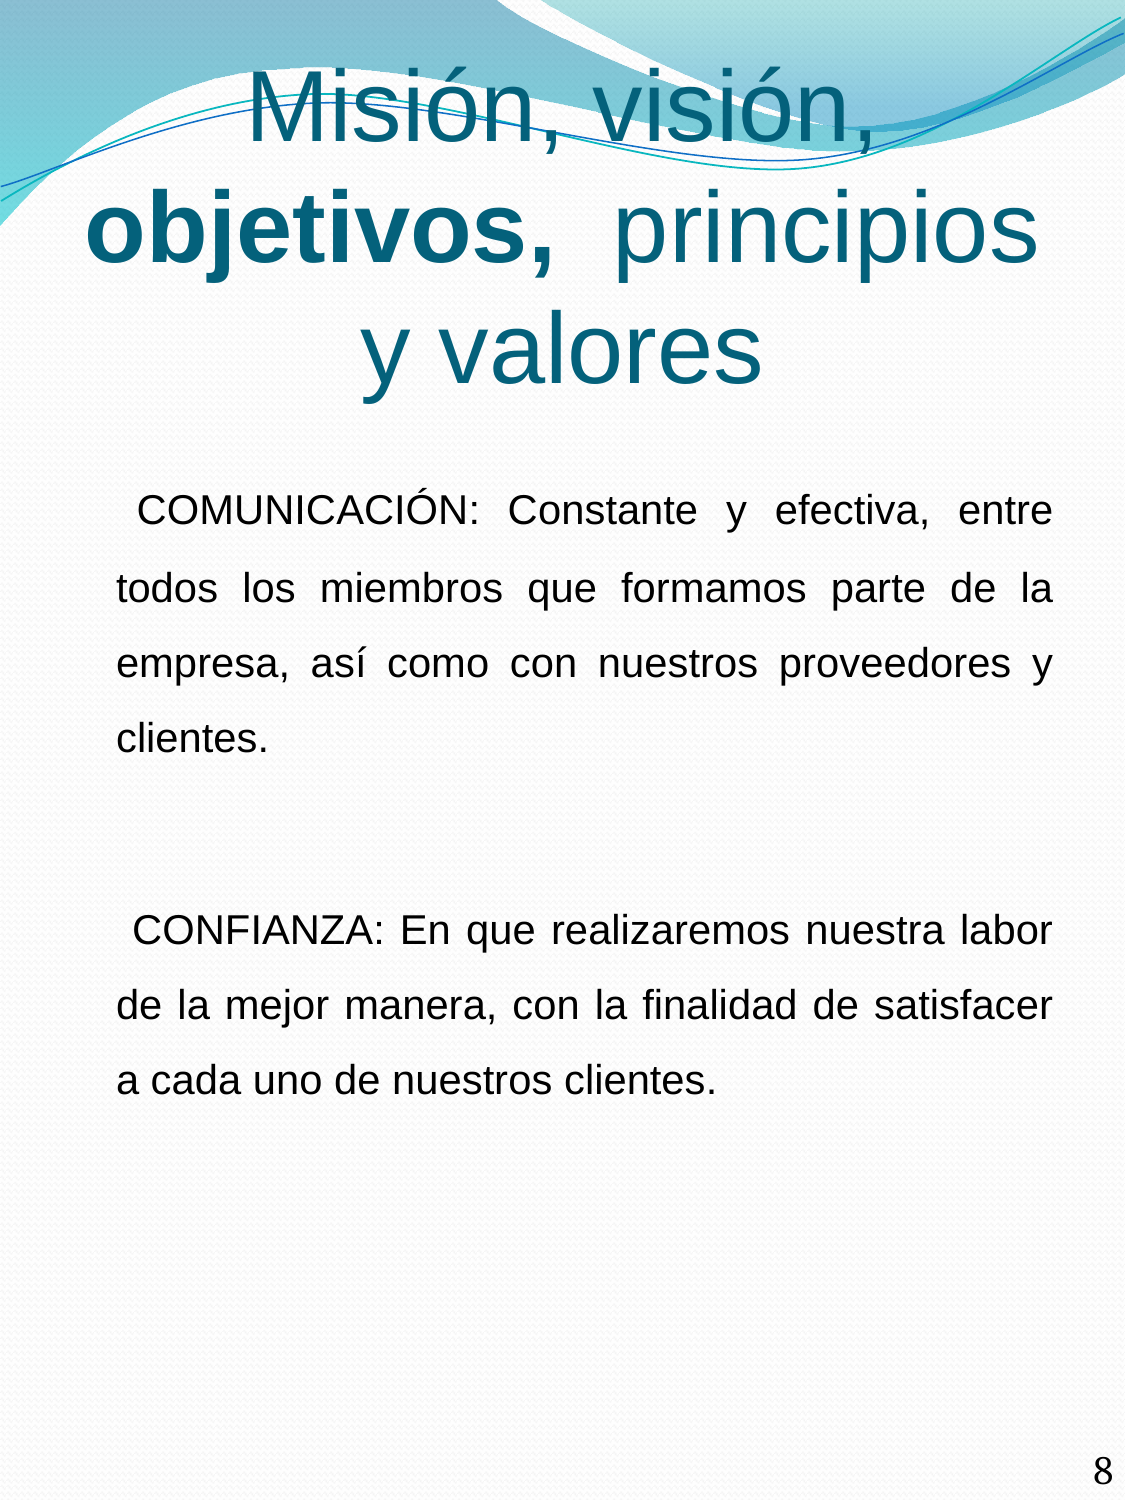

# Misión, visión, objetivos,  principios y valores
  COMUNICACIÓN: Constante y efectiva, entre todos los miembros que formamos parte de la empresa, así como con nuestros proveedores y clientes.

    CONFIANZA: En que realizaremos nuestra labor de la mejor manera, con la finalidad de satisfacer a cada uno de nuestros clientes.
8